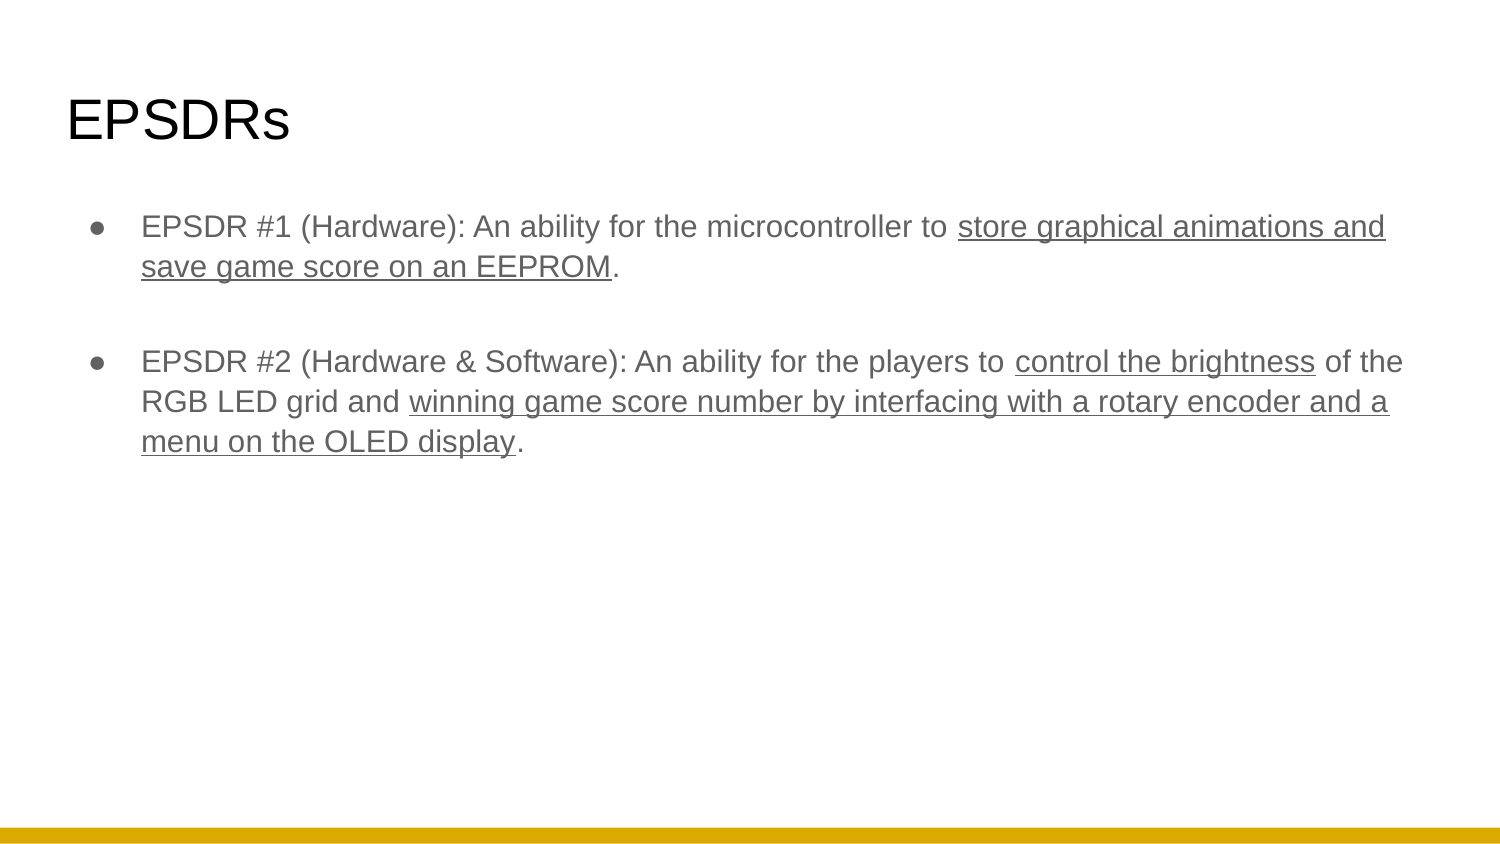

# EPSDRs
EPSDR #1 (Hardware): An ability for the microcontroller to store graphical animations and save game score on an EEPROM.
EPSDR #2 (Hardware & Software): An ability for the players to control the brightness of the RGB LED grid and winning game score number by interfacing with a rotary encoder and a menu on the OLED display.